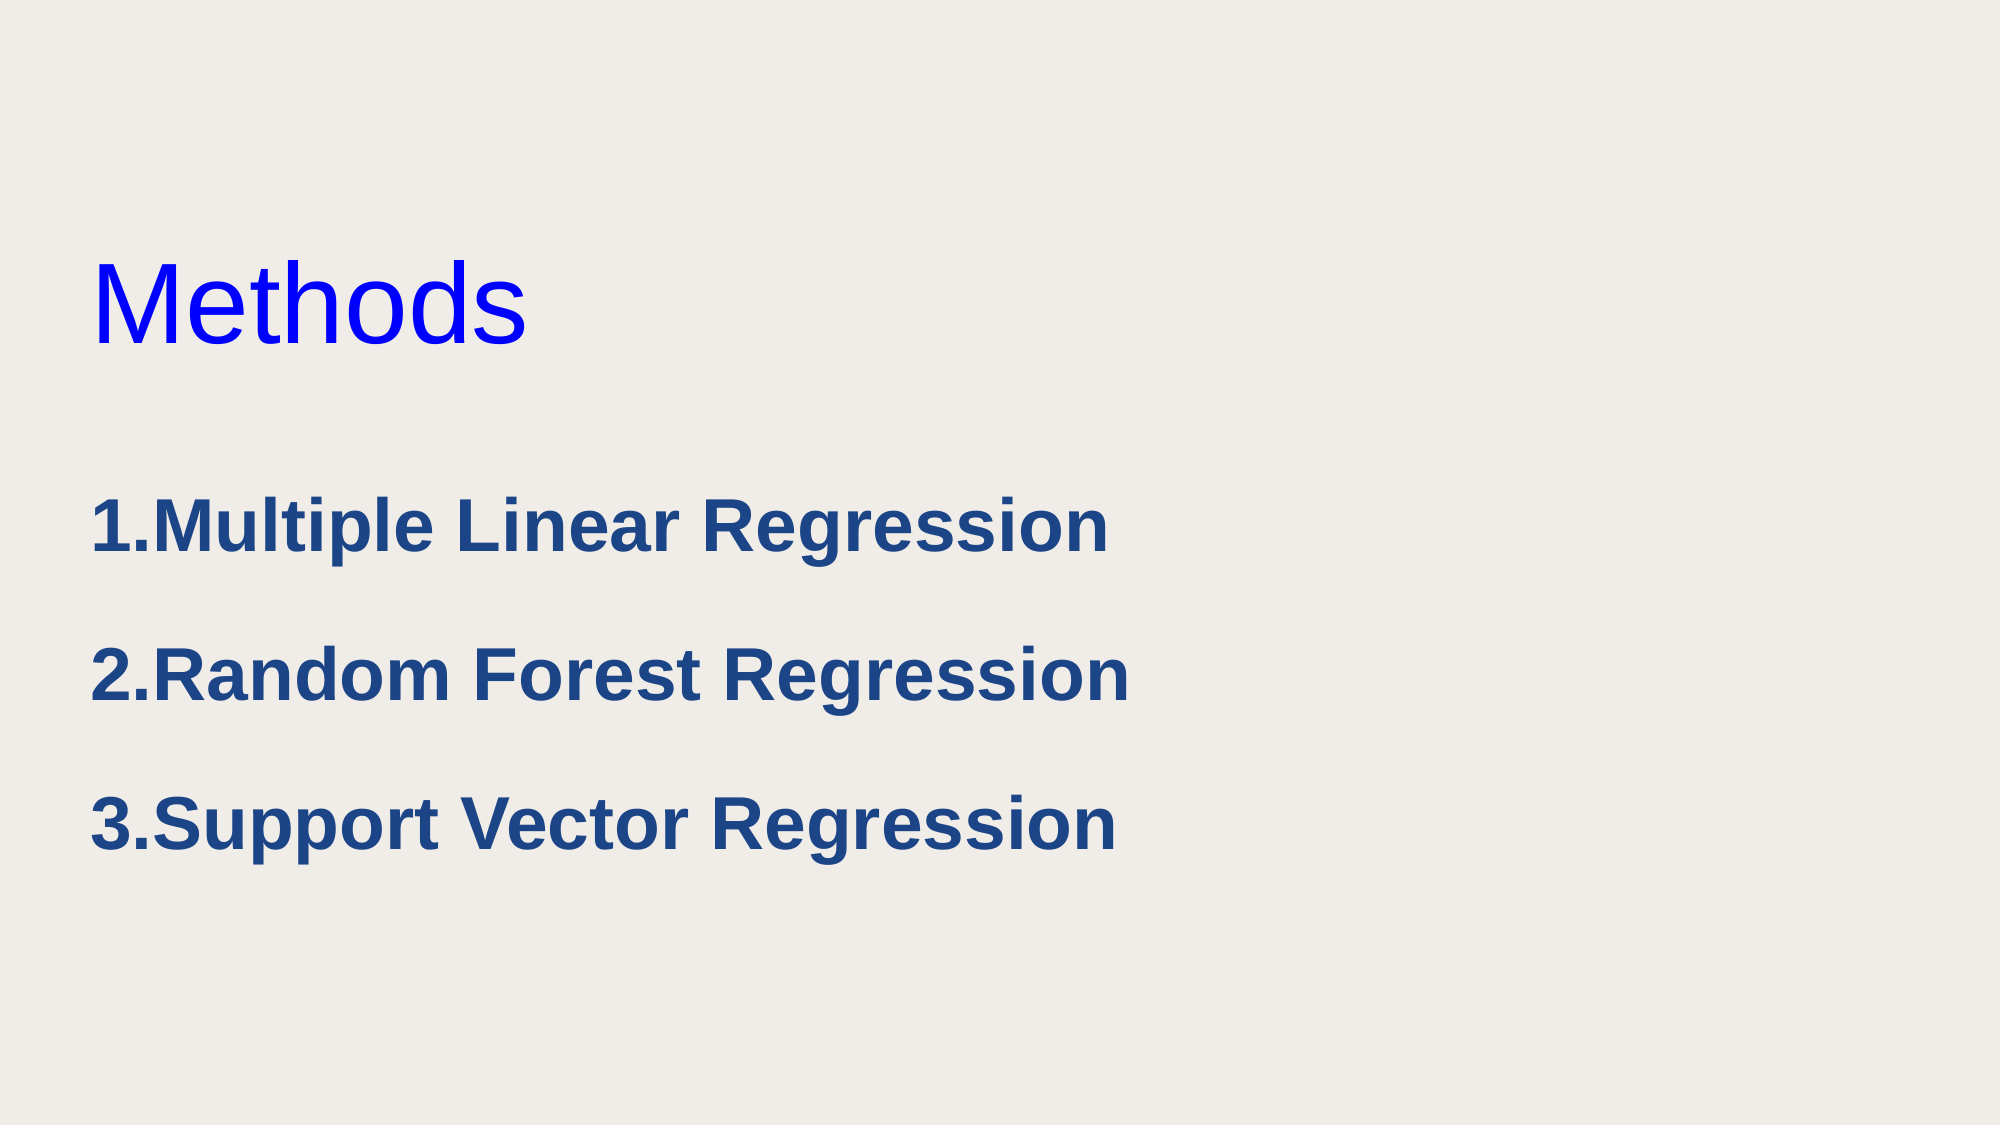

# Methods
Multiple Linear Regression
Random Forest Regression
Support Vector Regression